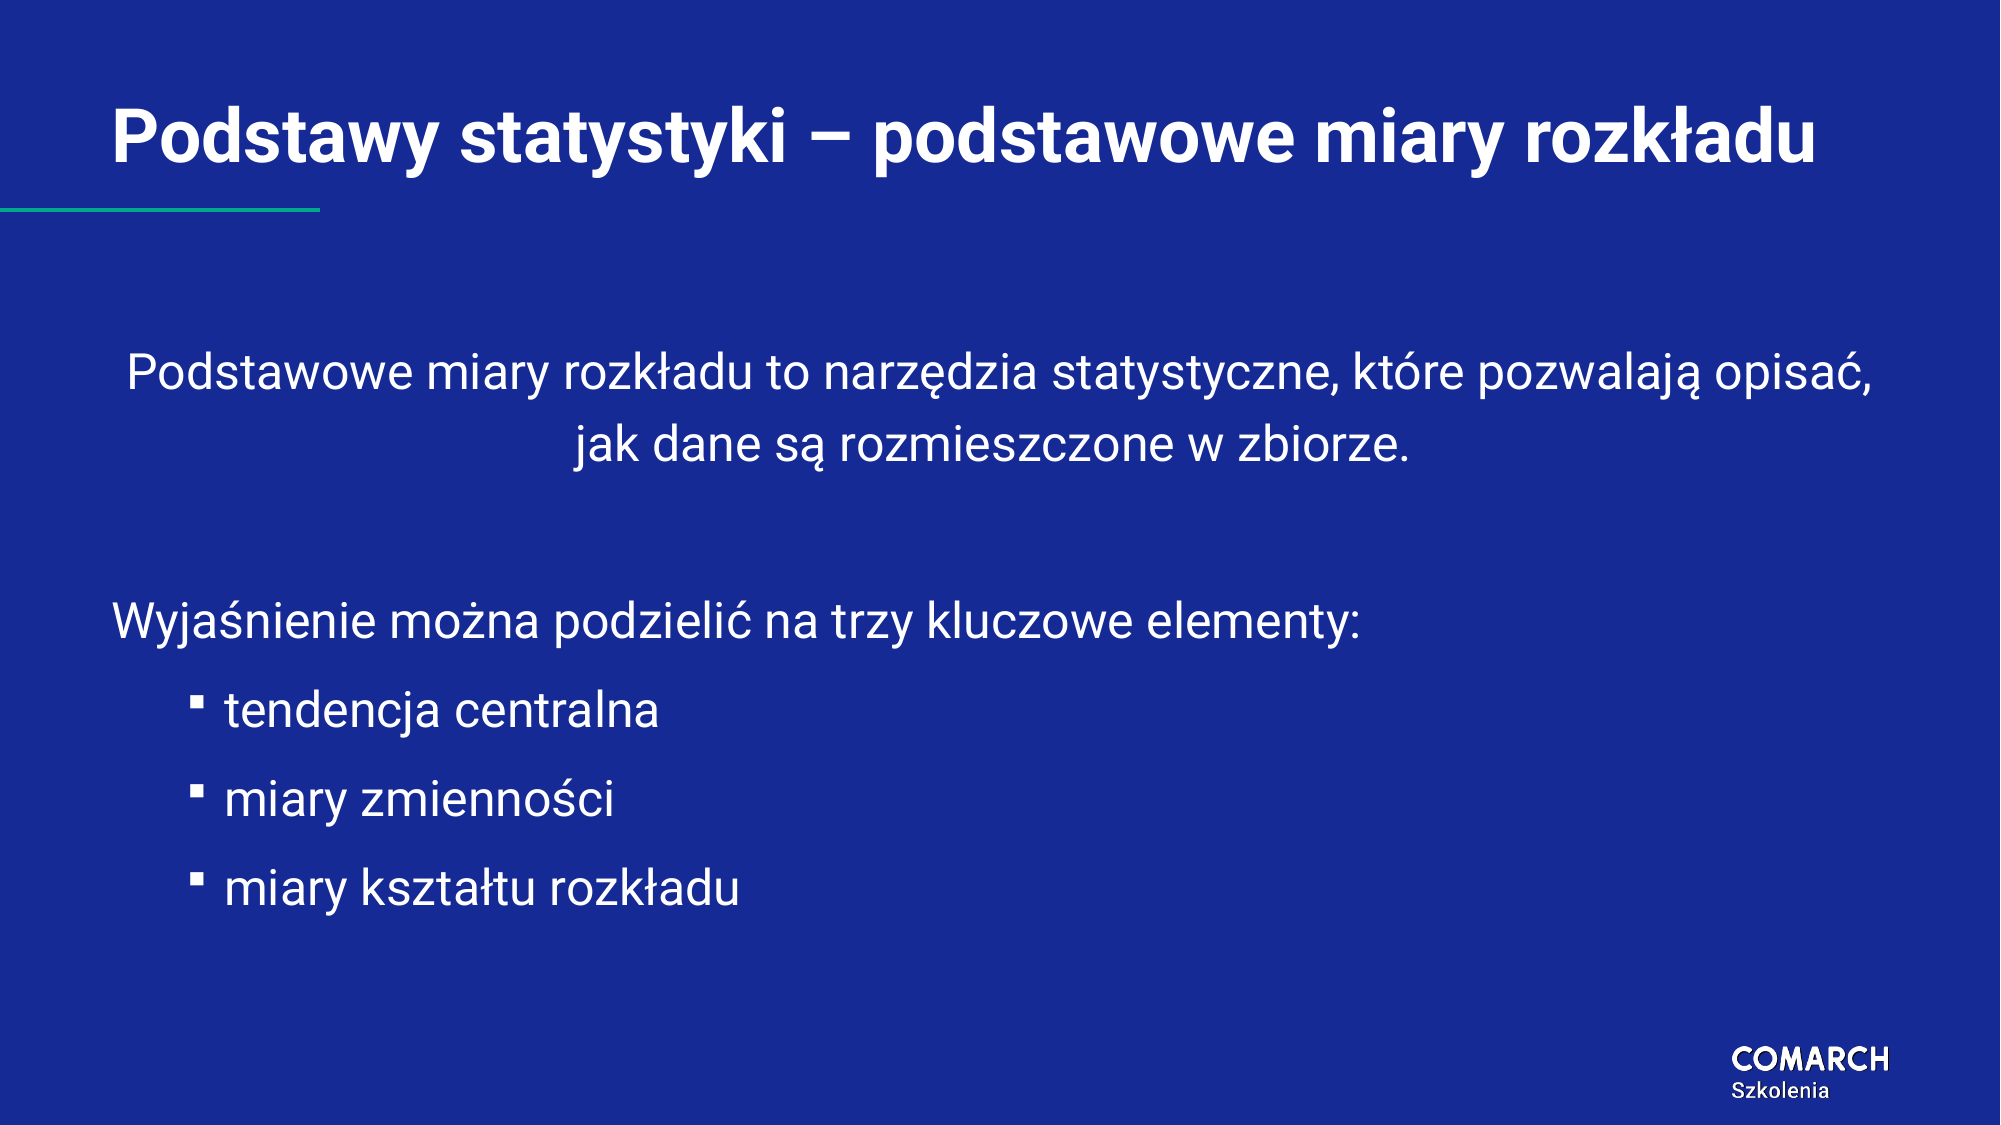

# Podstawy statystyki – podstawowe miary rozkładu

Podstawowe miary rozkładu to narzędzia statystyczne, które pozwalają opisać, jak dane są rozmieszczone w zbiorze.

Wyjaśnienie można podzielić na trzy kluczowe elementy:
tendencja centralna
miary zmienności
miary kształtu rozkładu